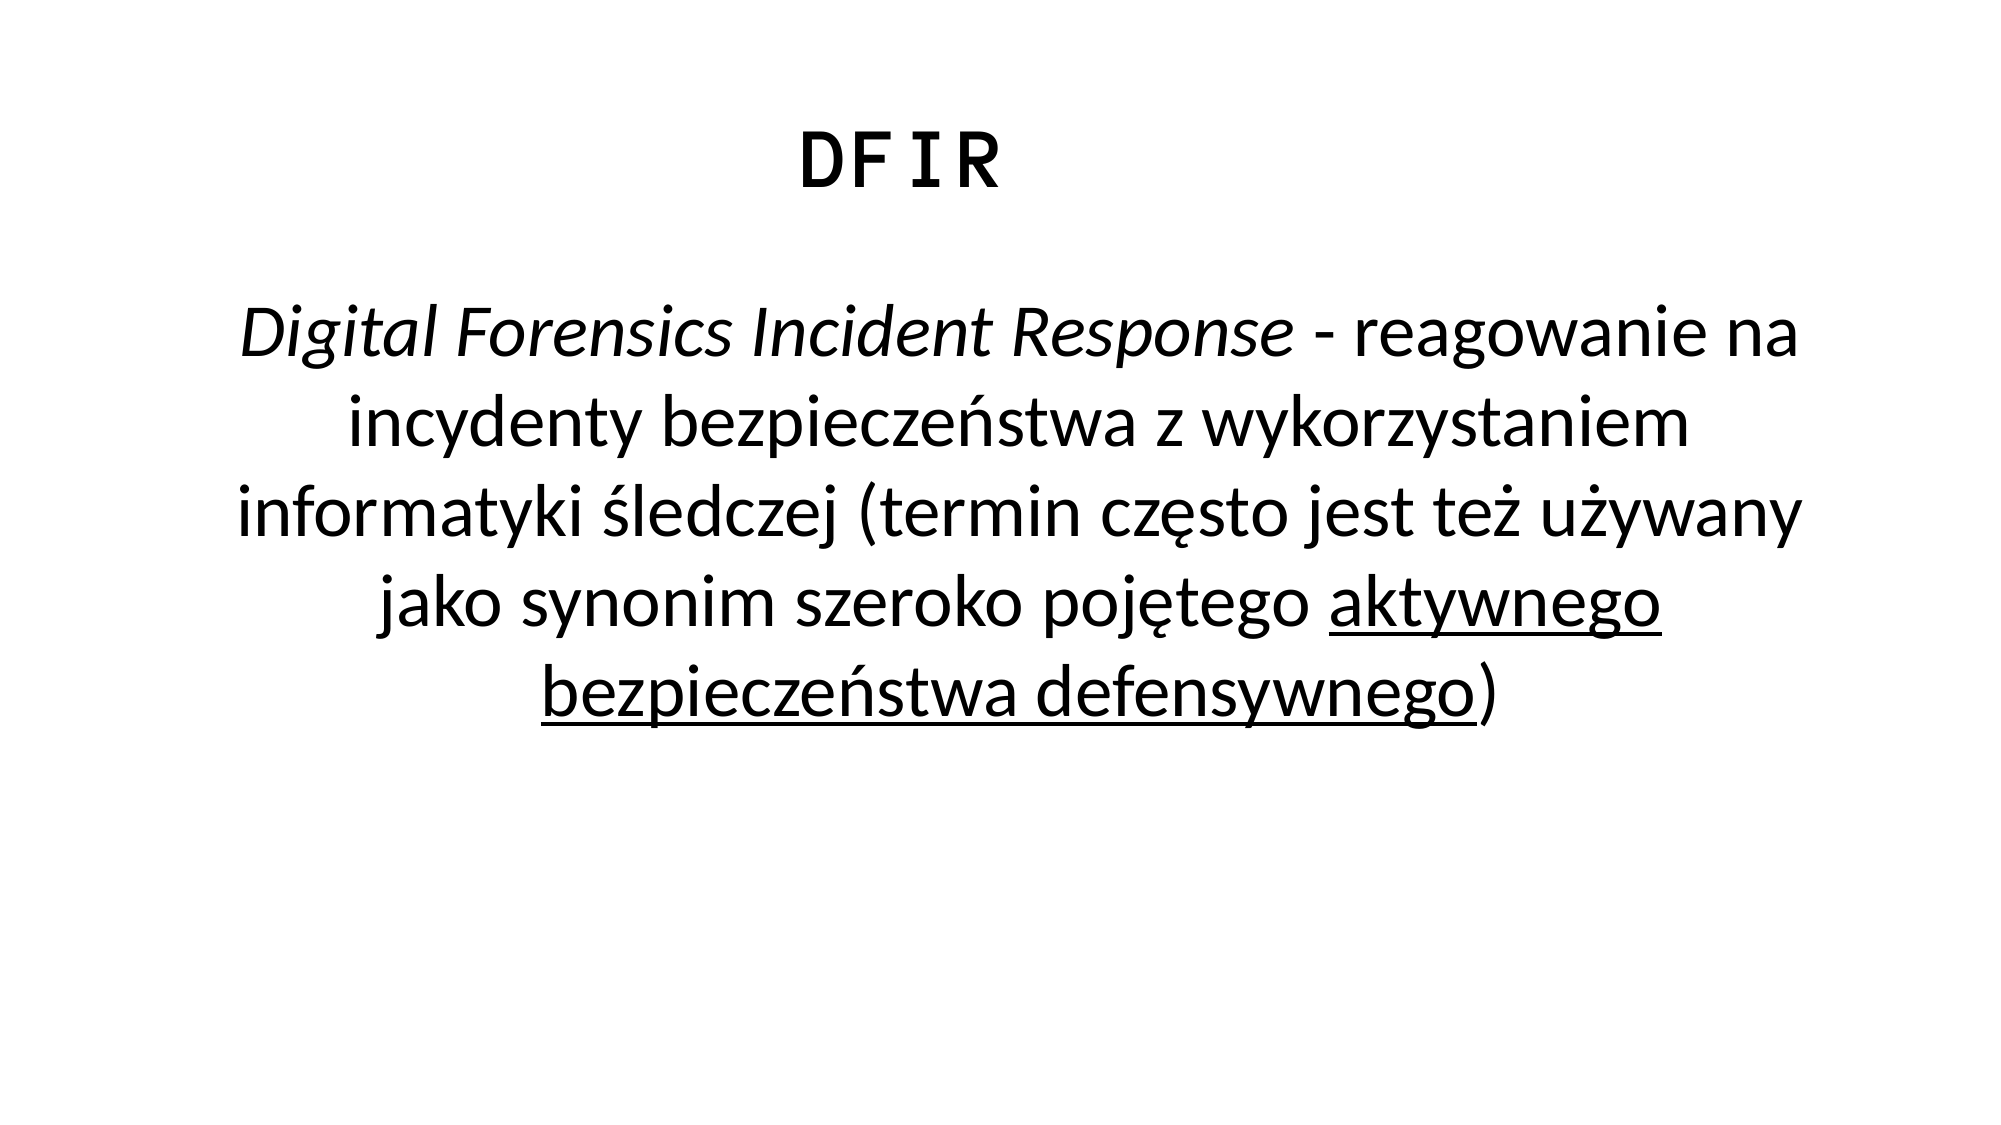

DFIR
Digital Forensics Incident Response - reagowanie na incydenty bezpieczeństwa z wykorzystaniem informatyki śledczej (termin często jest też używany jako synonim szeroko pojętego aktywnego bezpieczeństwa defensywnego)